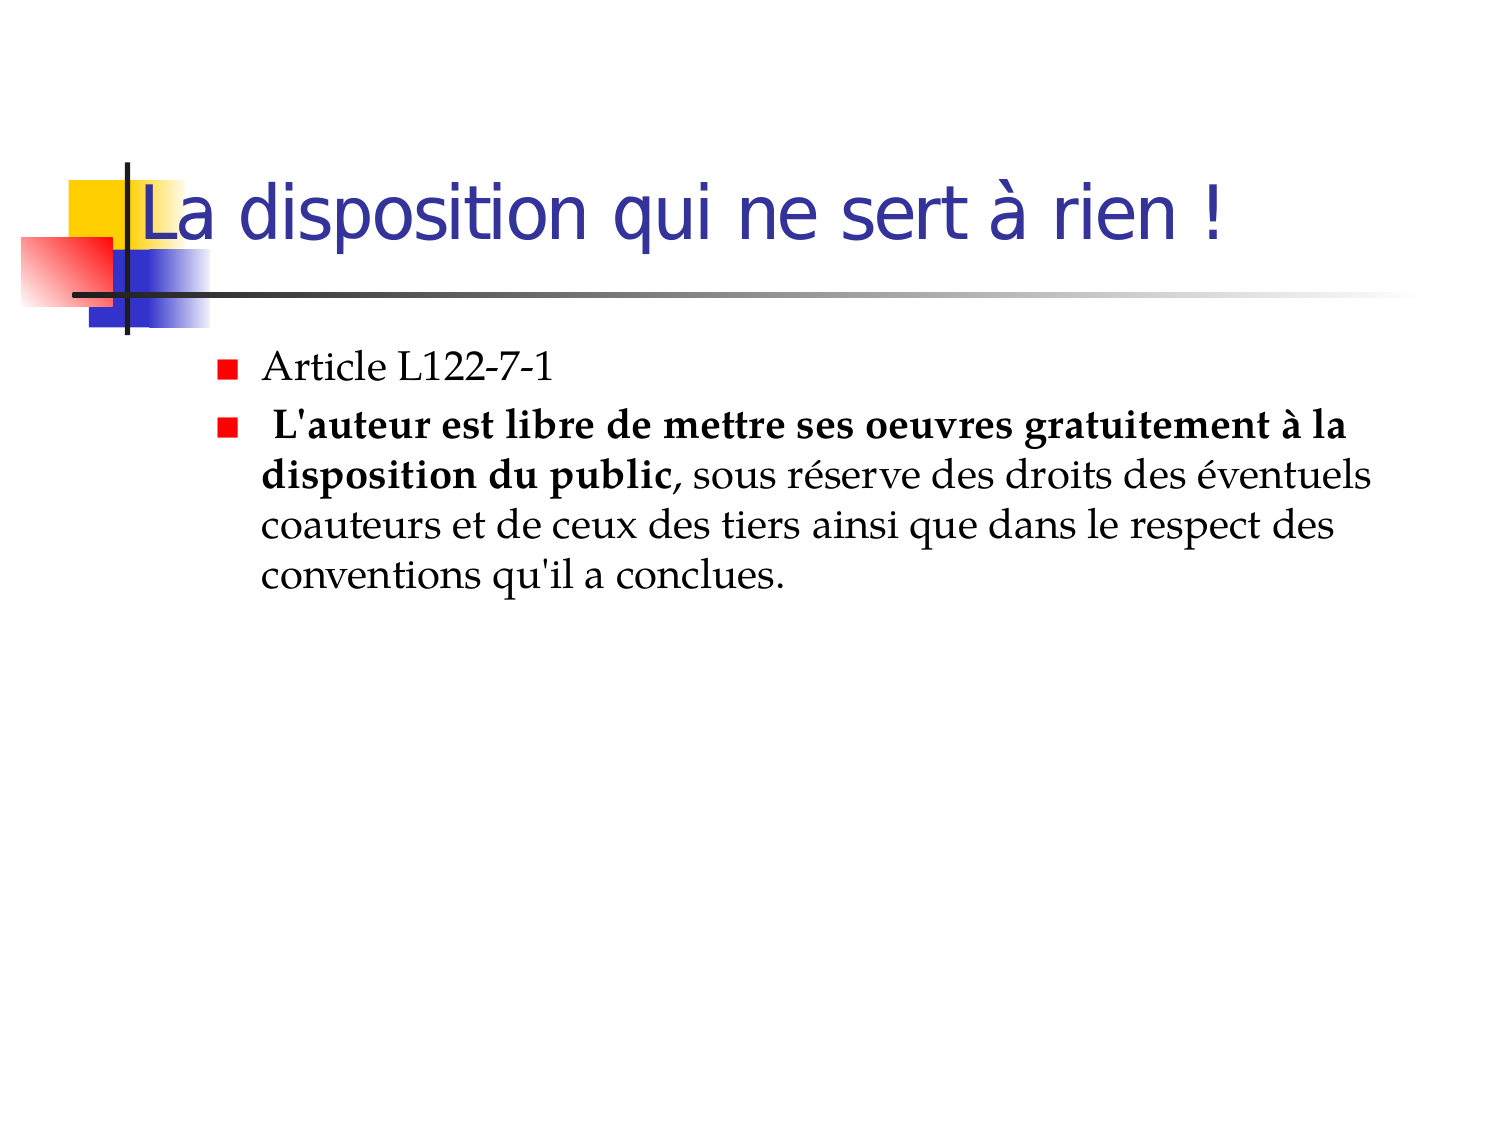

# La disposition qui ne sert à rien !
Article L122-7-1
 L'auteur est libre de mettre ses oeuvres gratuitement à la disposition du public, sous réserve des droits des éventuels coauteurs et de ceux des tiers ainsi que dans le respect des conventions qu'il a conclues.